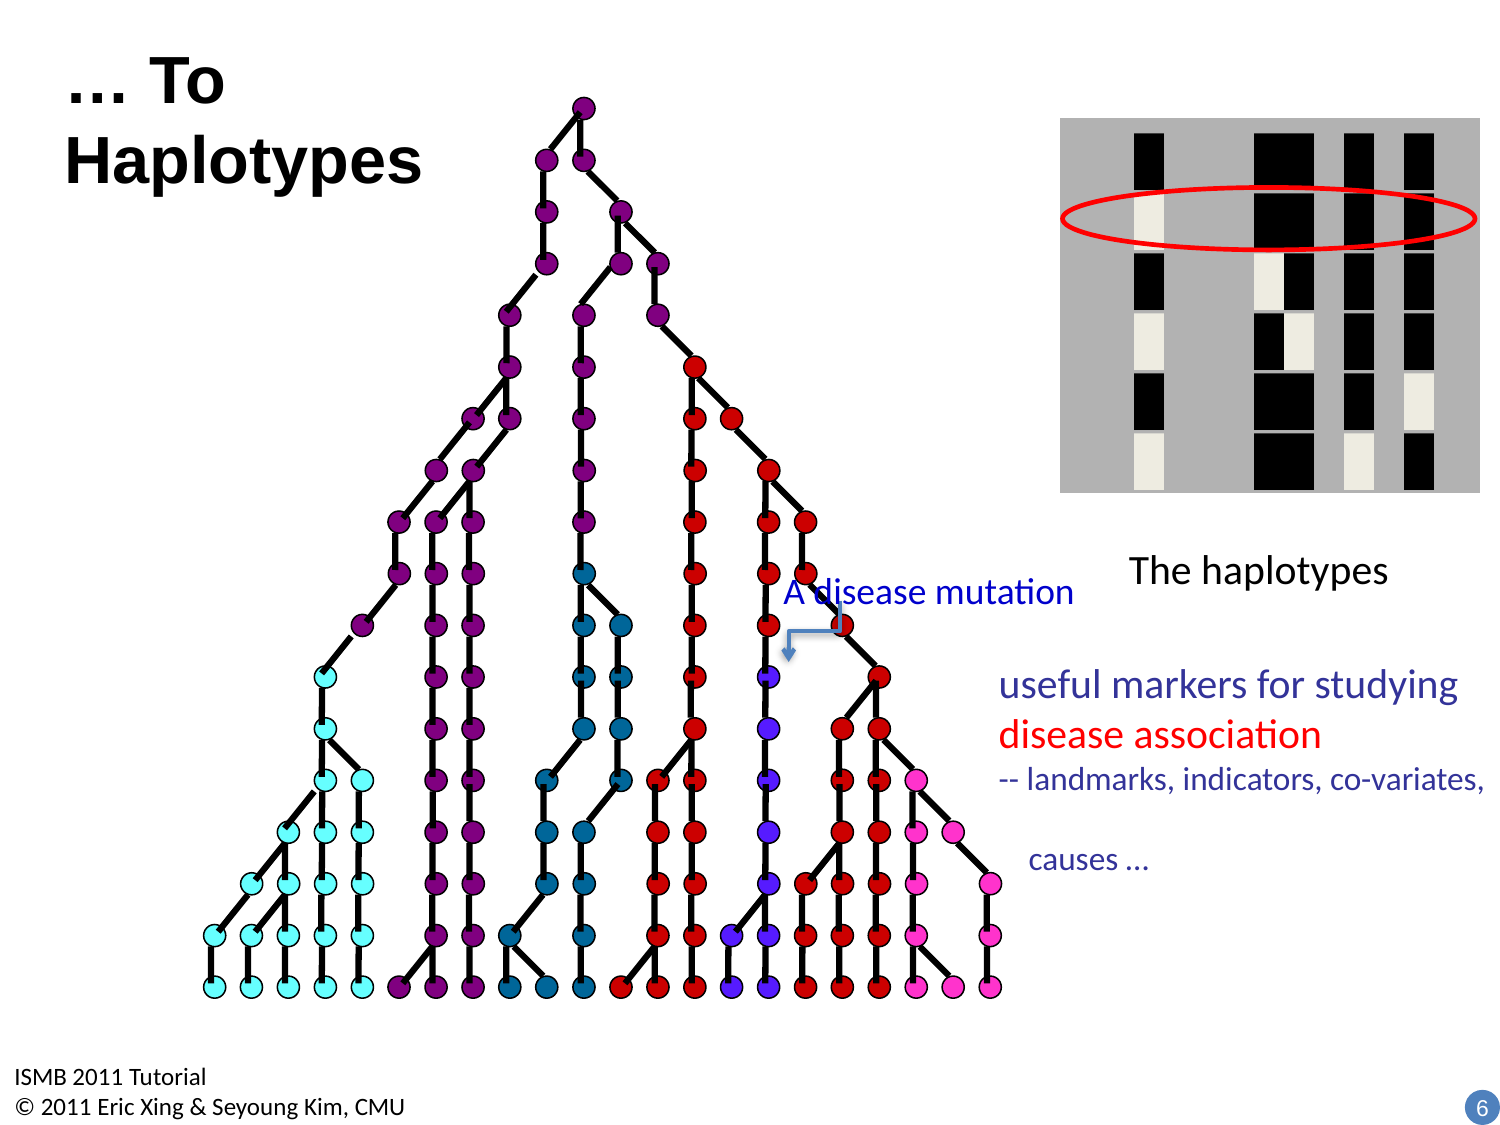

… To
Haplotypes

TCGAGGTATTAAC
TCTAGGTATTAAC
TCGAGGCATTAAC
TCTAGGTGTTAAC
TCGAGGTATTAGC
TCTAGGTATCAAC
TC█AGG██T█A█C
TC█AGG██T█A█C
TC█AGG██T█A█C
TC█AGG██T█A█C
TC█AGG██T█A█C
TC█AGG██T█A█C

The haplotypes
A disease mutation
useful markers for studying disease association
-- landmarks, indicators, co-variates,
    causes …